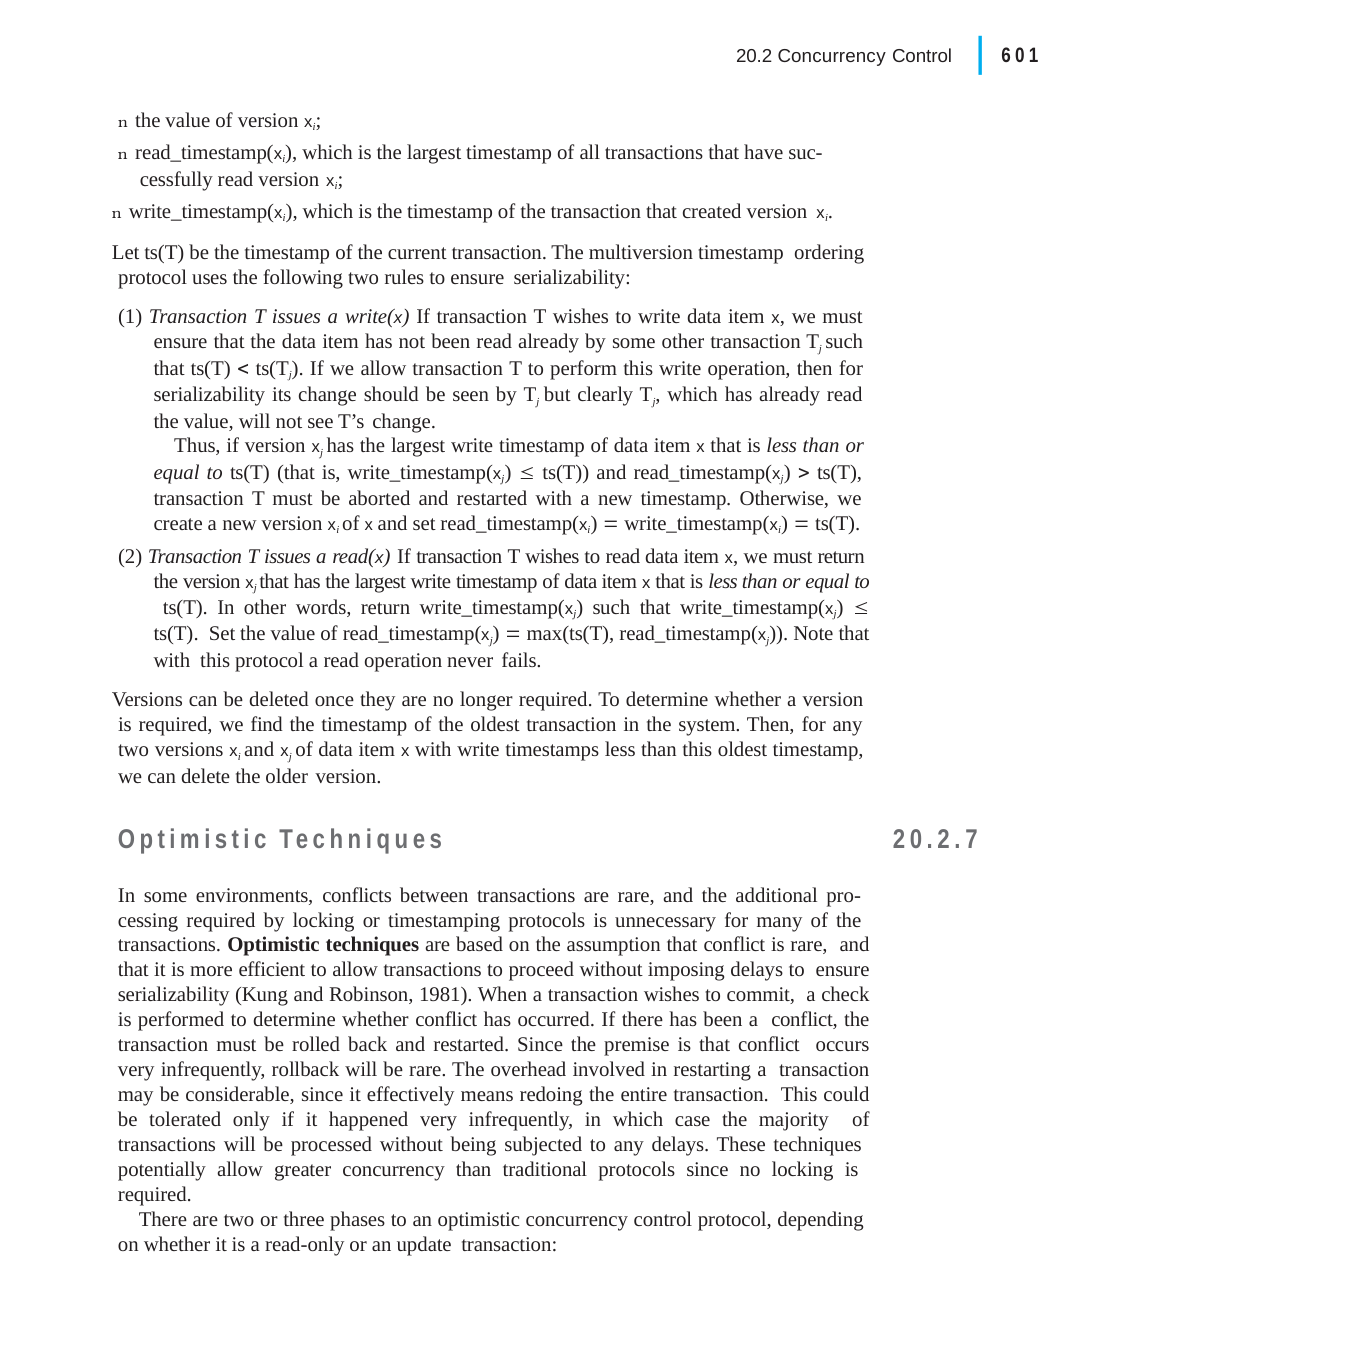

|
601
20.2 Concurrency Control
n the value of version xi;
n read_timestamp(xi), which is the largest timestamp of all transactions that have suc-  cessfully read version xi;
n write_timestamp(xi), which is the timestamp of the transaction that created version xi.
Let ts(T) be the timestamp of the current transaction. The multiversion timestamp  ordering protocol uses the following two rules to ensure serializability:
(1) Transaction T issues a write(x) If transaction T wishes to write data item x, we must  ensure that the data item has not been read already by some other transaction Tj such  that ts(T) < ts(Tj). If we allow transaction T to perform this write operation, then for  serializability its change should be seen by Tj but clearly Tj, which has already read  the value, will not see T’s change.
Thus, if version xj has the largest write timestamp of data item x that is less than or  equal to ts(T) (that is, write_timestamp(xj) ≤ ts(T)) and read_timestamp(xj) > ts(T),  transaction T must be aborted and restarted with a new timestamp. Otherwise, we  create a new version xi of x and set read_timestamp(xi) = write_timestamp(xi) = ts(T).
(2) Transaction T issues a read(x) If transaction T wishes to read data item x, we must return  the version xj that has the largest write timestamp of data item x that is less than or equal to  ts(T). In other words, return write_timestamp(xj) such that write_timestamp(xj) ≤ ts(T).  Set the value of read_timestamp(xj) = max(ts(T), read_timestamp(xj)). Note that with  this protocol a read operation never fails.
Versions can be deleted once they are no longer required. To determine whether a version  is required, we find the timestamp of the oldest transaction in the system. Then, for any  two versions xi and xj of data item x with write timestamps less than this oldest timestamp,  we can delete the older version.
Optimistic Techniques
20.2.7
In some environments, conflicts between transactions are rare, and the additional pro-  cessing required by locking or timestamping protocols is unnecessary for many of the  transactions. Optimistic techniques are based on the assumption that conflict is rare,  and that it is more efficient to allow transactions to proceed without imposing delays to  ensure serializability (Kung and Robinson, 1981). When a transaction wishes to commit,  a check is performed to determine whether conflict has occurred. If there has been a  conflict, the transaction must be rolled back and restarted. Since the premise is that conflict  occurs very infrequently, rollback will be rare. The overhead involved in restarting a  transaction may be considerable, since it effectively means redoing the entire transaction.  This could be tolerated only if it happened very infrequently, in which case the majority  of transactions will be processed without being subjected to any delays. These techniques  potentially allow greater concurrency than traditional protocols since no locking is  required.
There are two or three phases to an optimistic concurrency control protocol, depending  on whether it is a read-only or an update transaction: